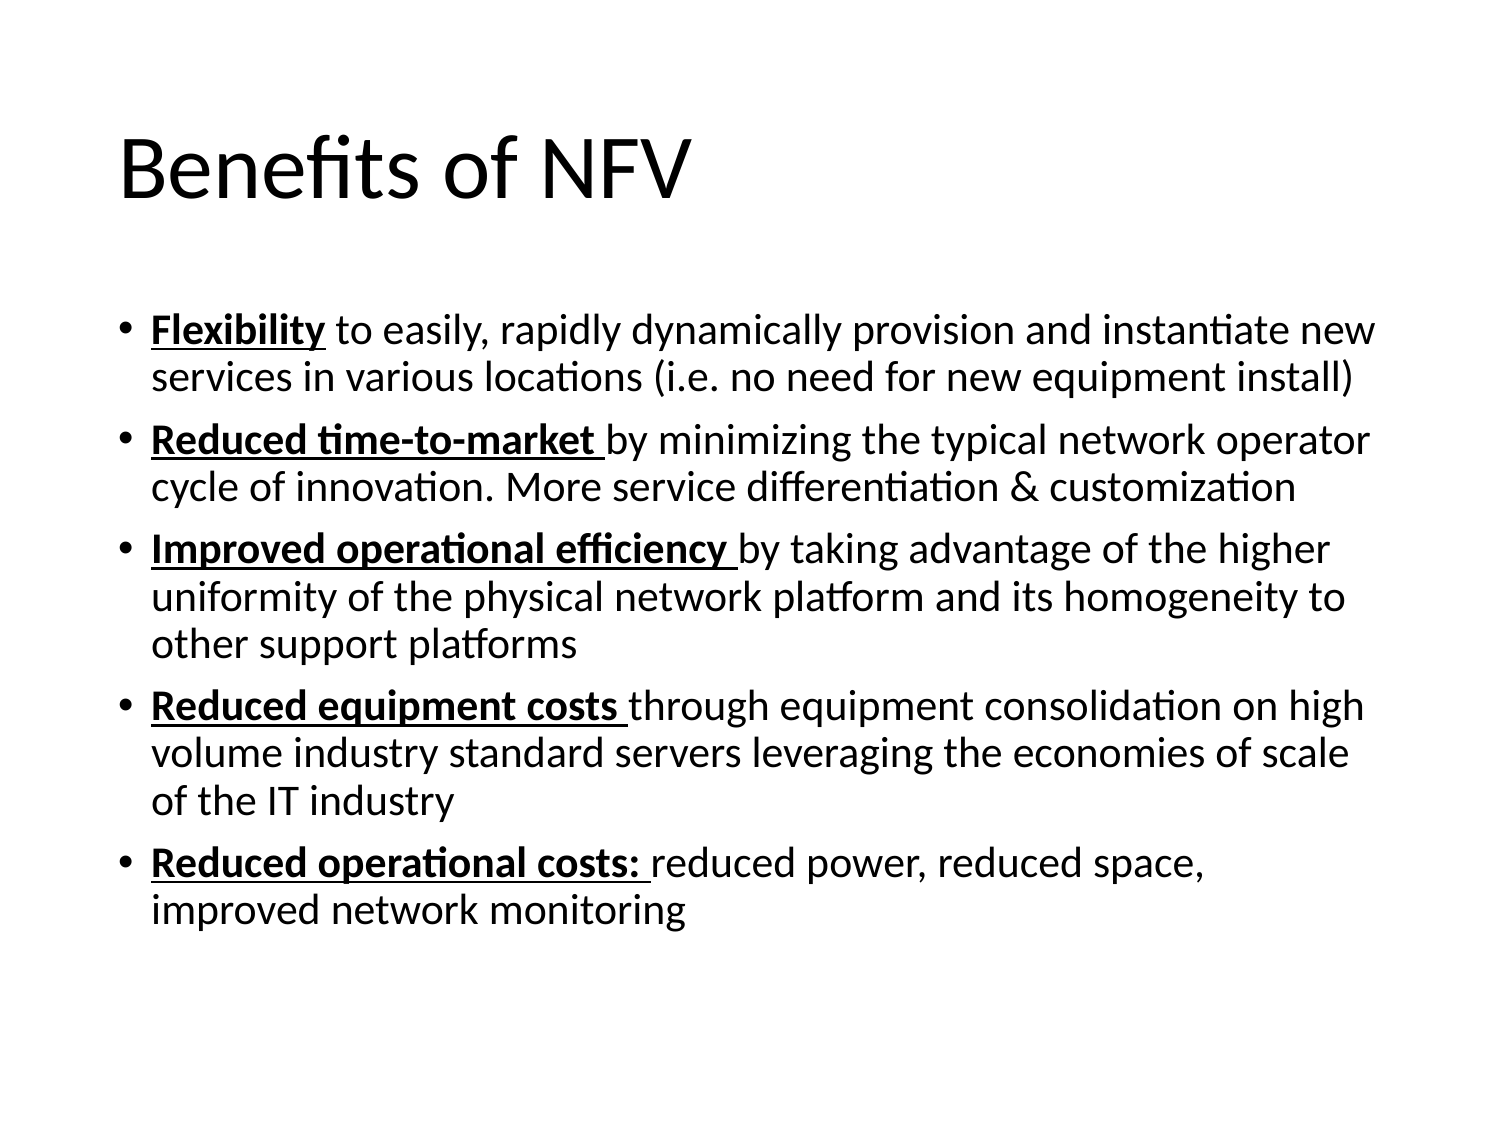

# Benefits of NFV
Flexibility to easily, rapidly dynamically provision and instantiate new services in various locations (i.e. no need for new equipment install)
Reduced time-to-market by minimizing the typical network operator cycle of innovation. More service differentiation & customization
Improved operational efficiency by taking advantage of the higher uniformity of the physical network platform and its homogeneity to other support platforms
Reduced equipment costs through equipment consolidation on high volume industry standard servers leveraging the economies of scale of the IT industry
Reduced operational costs: reduced power, reduced space, improved network monitoring